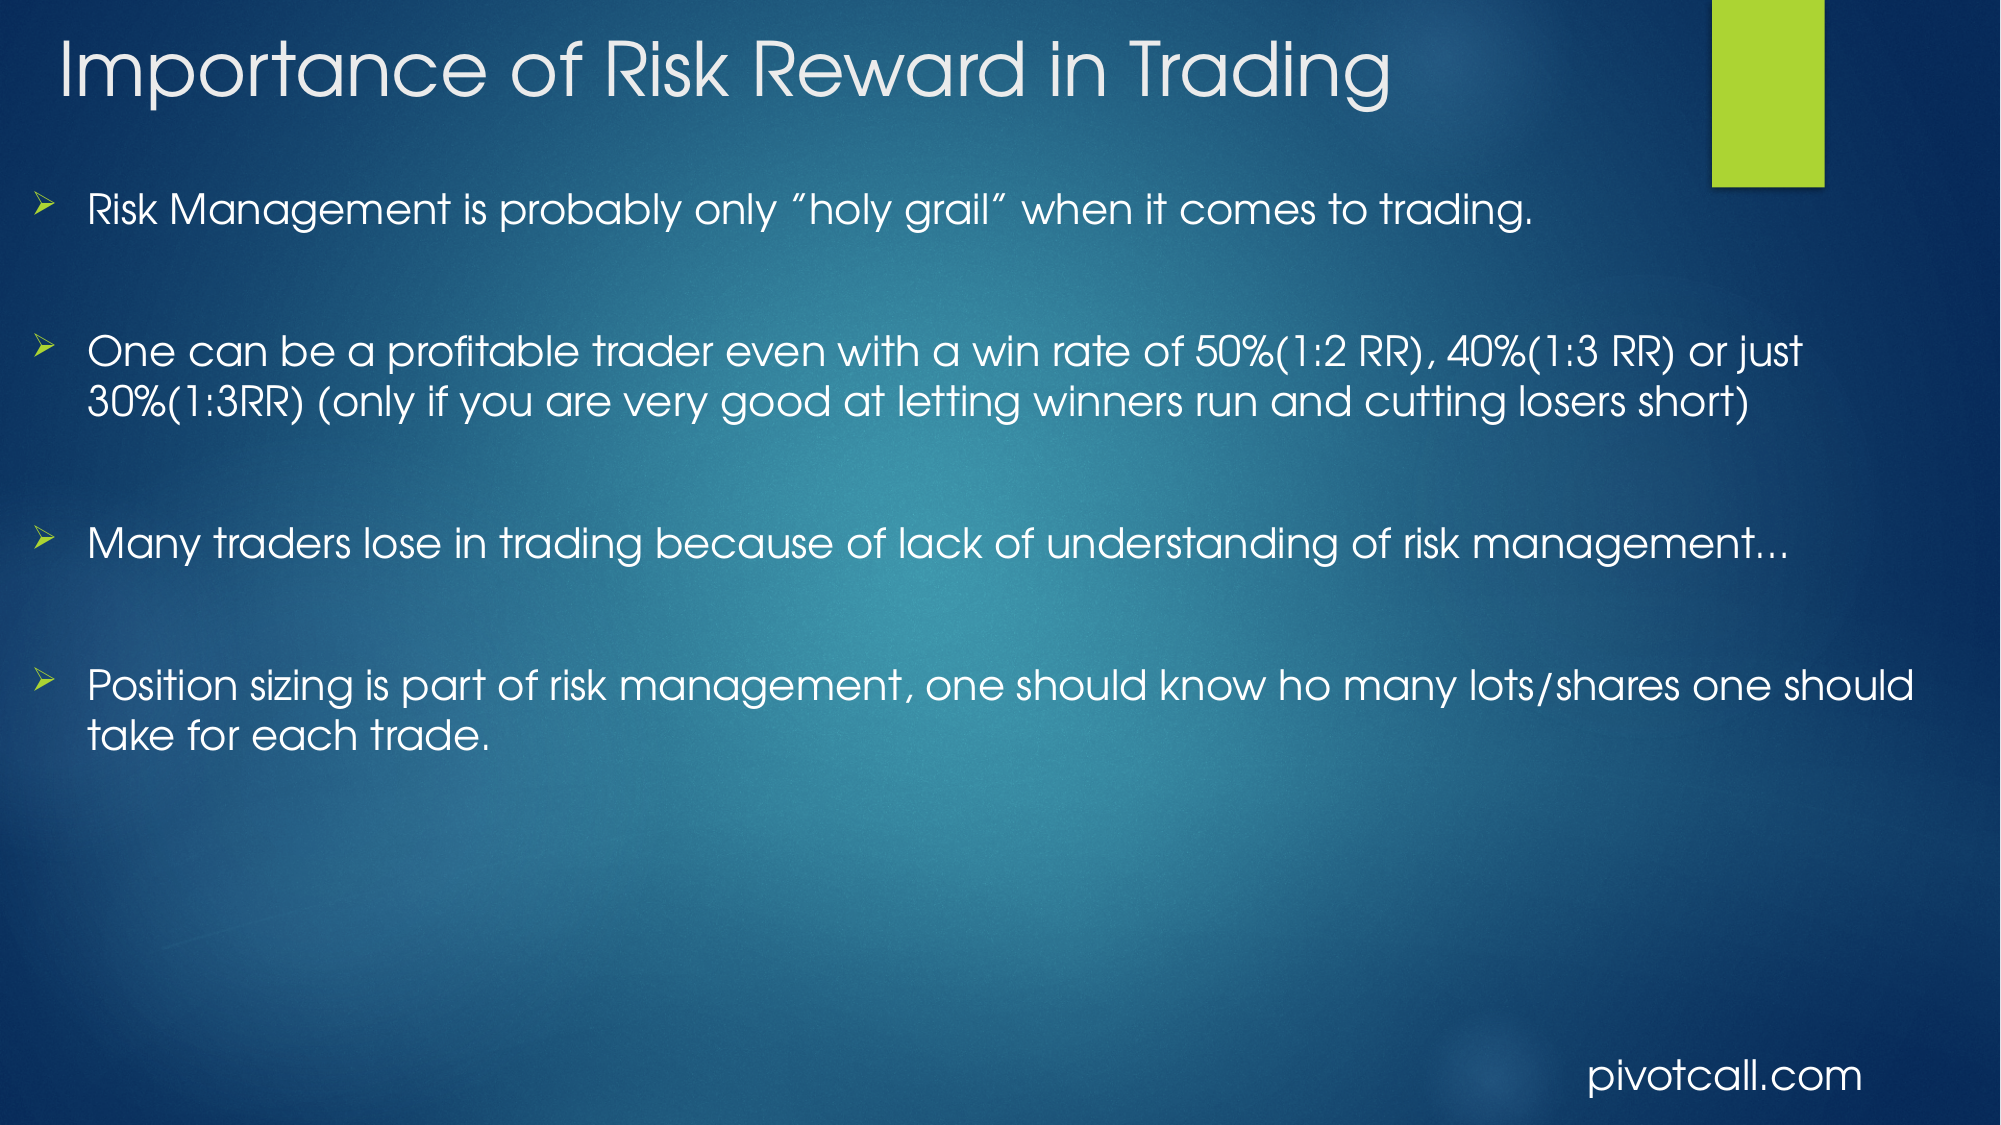

# Importance of Risk Reward in Trading
Risk Management is probably only ”holy grail” when it comes to trading.

One can be a profitable trader even with a win rate of 50%(1:2 RR), 40%(1:3 RR) or just 30%(1:3RR) (only if you are very good at letting winners run and cutting losers short)

Many traders lose in trading because of lack of understanding of risk management…

Position sizing is part of risk management, one should know ho many lots/shares one should take for each trade.

pivotcall.com